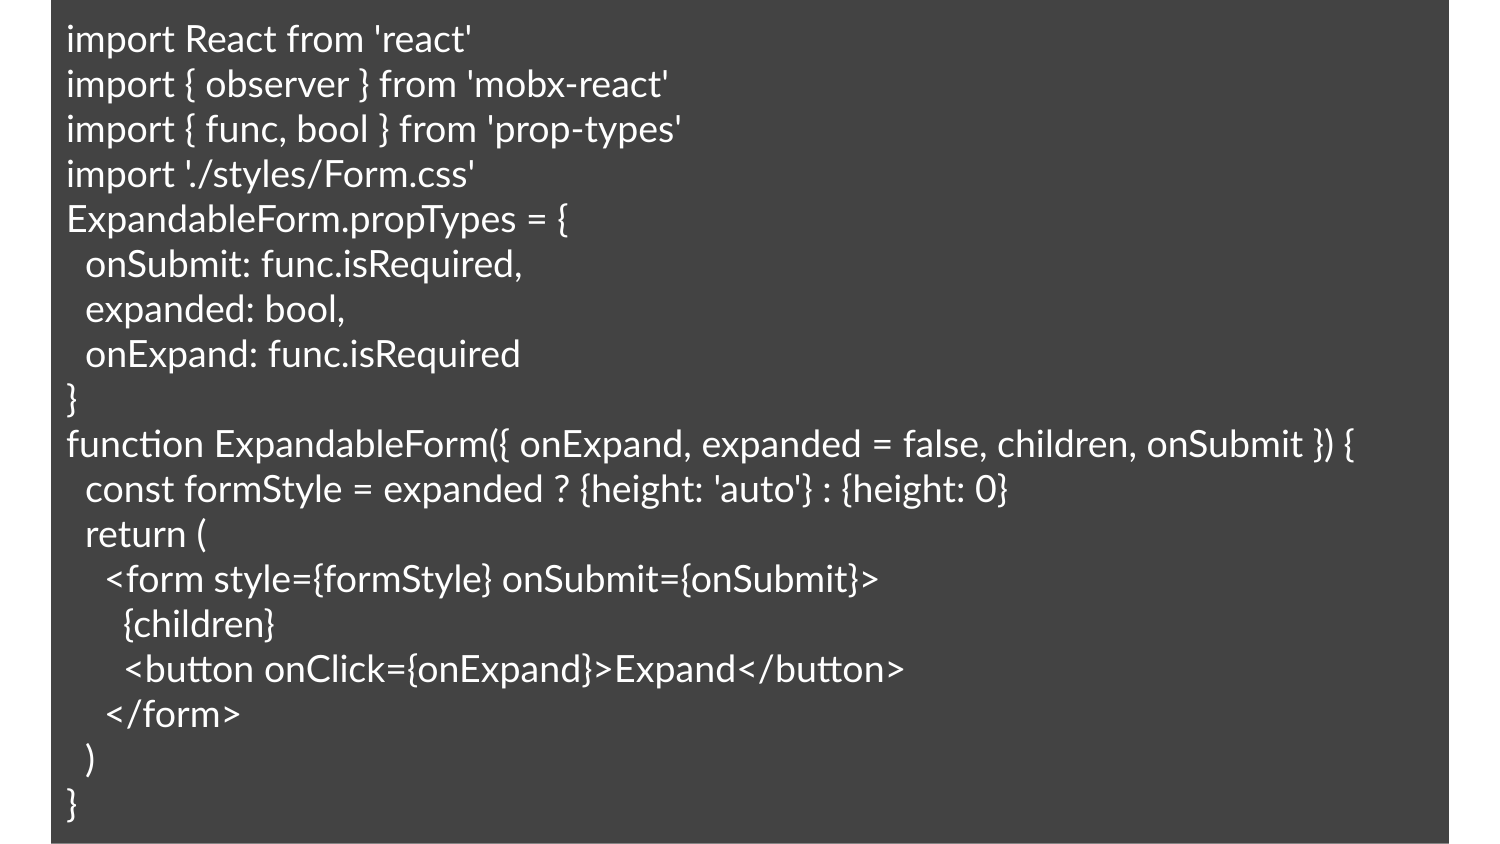

import React from 'react'
import { observer } from 'mobx-react'
import { func, bool } from 'prop-types'
import './styles/Form.css'
ExpandableForm.propTypes = {
  onSubmit: func.isRequired,
  expanded: bool,
  onExpand: func.isRequired
}
function ExpandableForm({ onExpand, expanded = false, children, onSubmit }) {
  const formStyle = expanded ? {height: 'auto'} : {height: 0}
  return (
    <form style={formStyle} onSubmit={onSubmit}>
      {children}
      <button onClick={onExpand}>Expand</button>
    </form>
  )
}